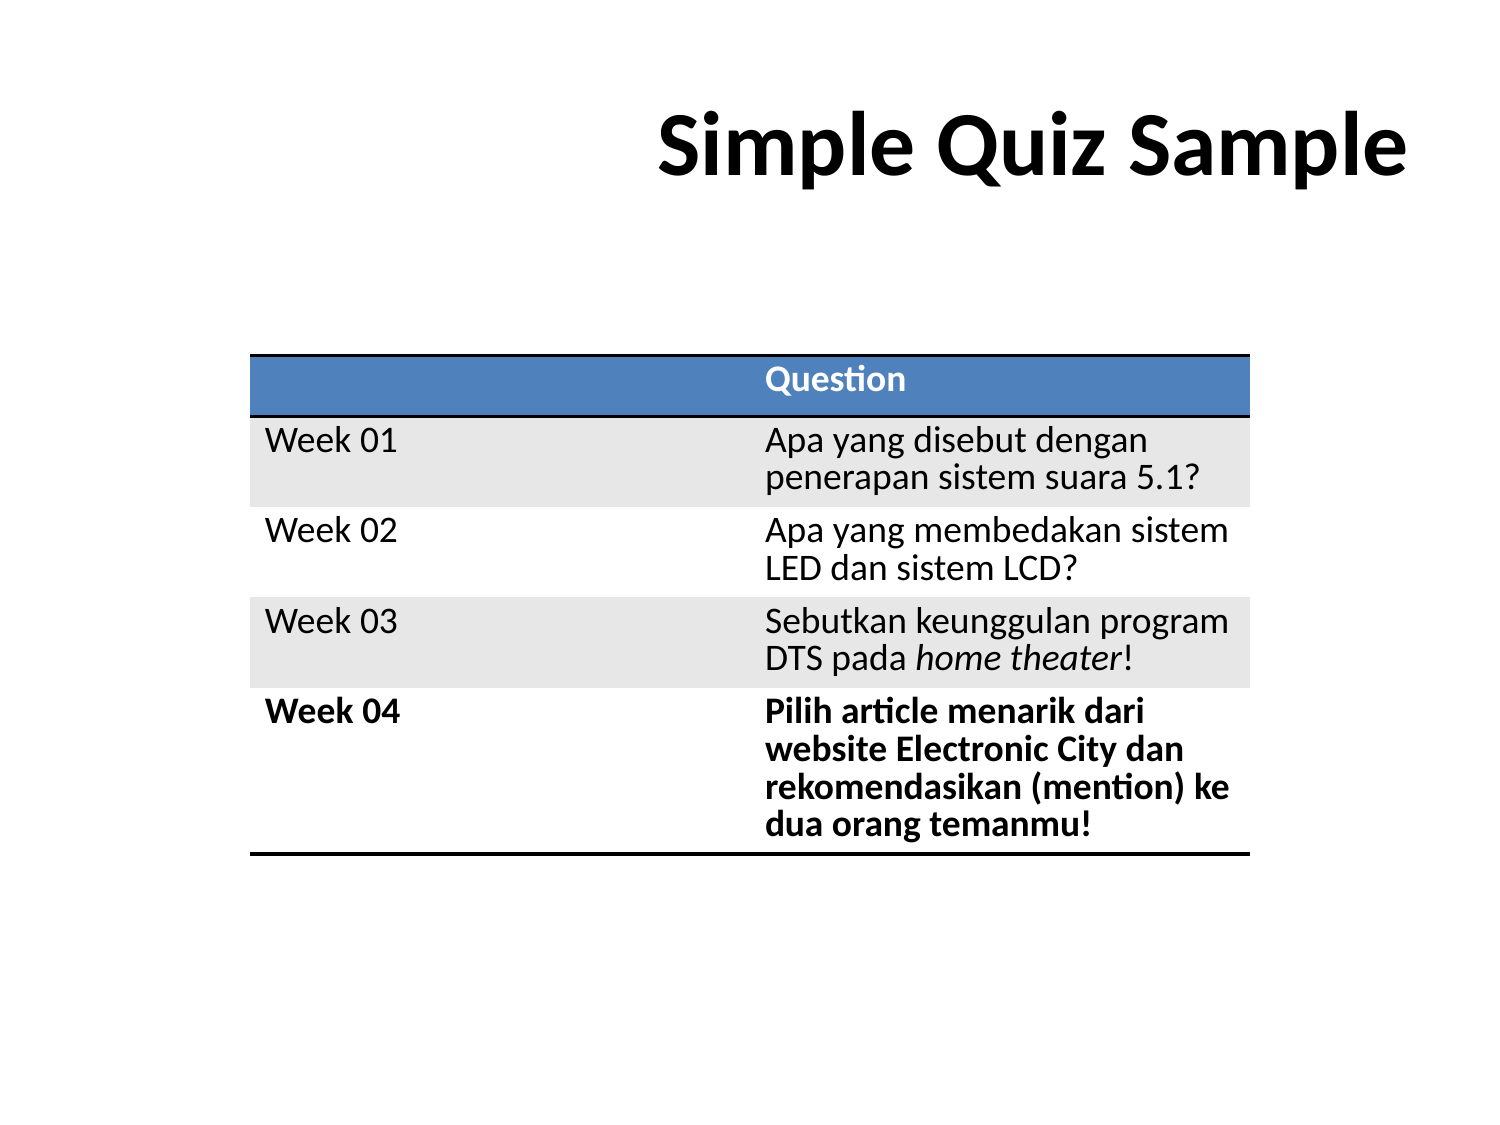

# Simple Quiz Sample
|  | Question |
| --- | --- |
| Week 01 | Apa yang disebut dengan penerapan sistem suara 5.1? |
| Week 02 | Apa yang membedakan sistem LED dan sistem LCD? |
| Week 03 | Sebutkan keunggulan program DTS pada home theater! |
| Week 04 | Pilih article menarik dari website Electronic City dan rekomendasikan (mention) ke dua orang temanmu! |